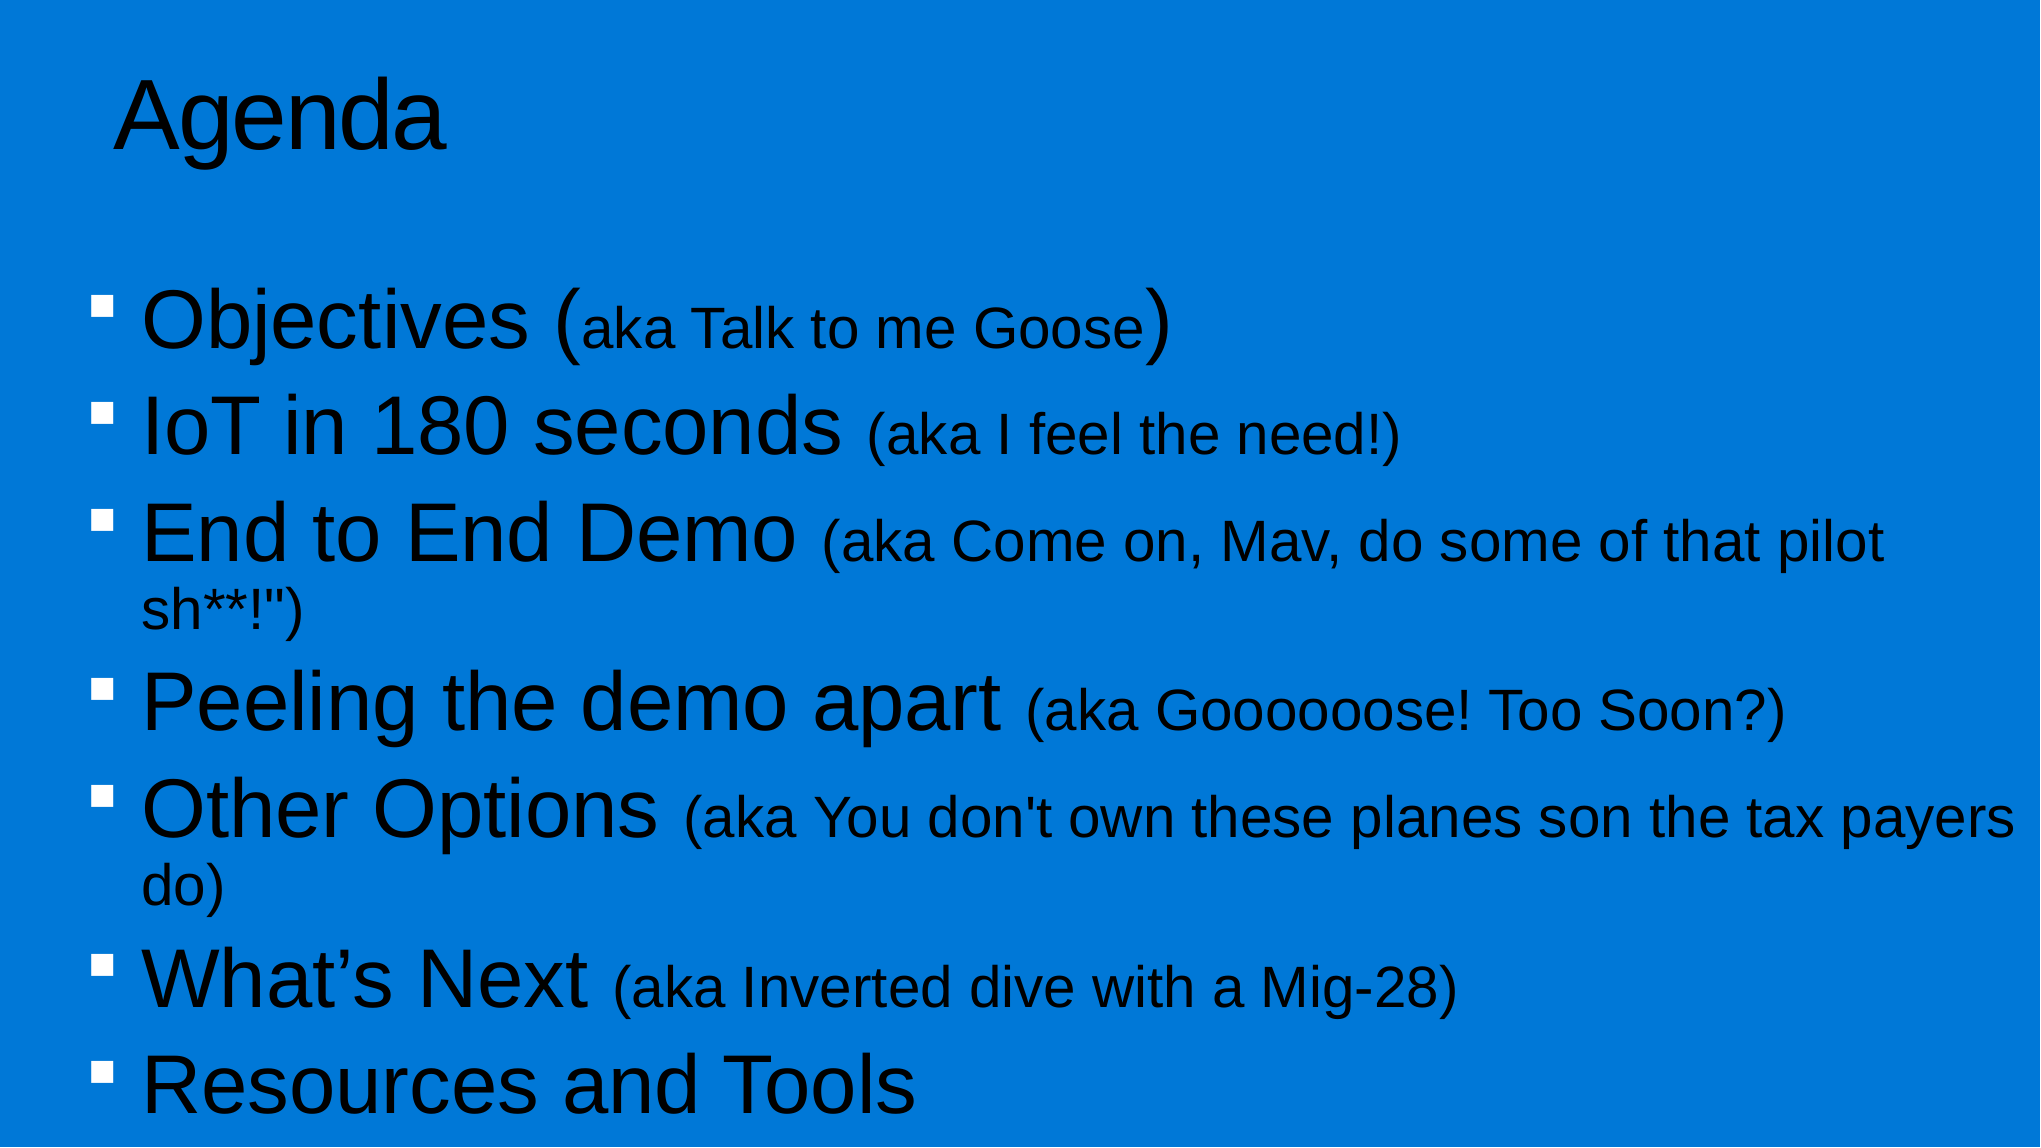

Agenda
Objectives (aka Talk to me Goose)
IoT in 180 seconds (aka I feel the need!)
End to End Demo (aka Come on, Mav, do some of that pilot sh**!")
Peeling the demo apart (aka Goooooose! Too Soon?)
Other Options (aka You don't own these planes son the tax payers do)
What’s Next (aka Inverted dive with a Mig-28)
Resources and Tools